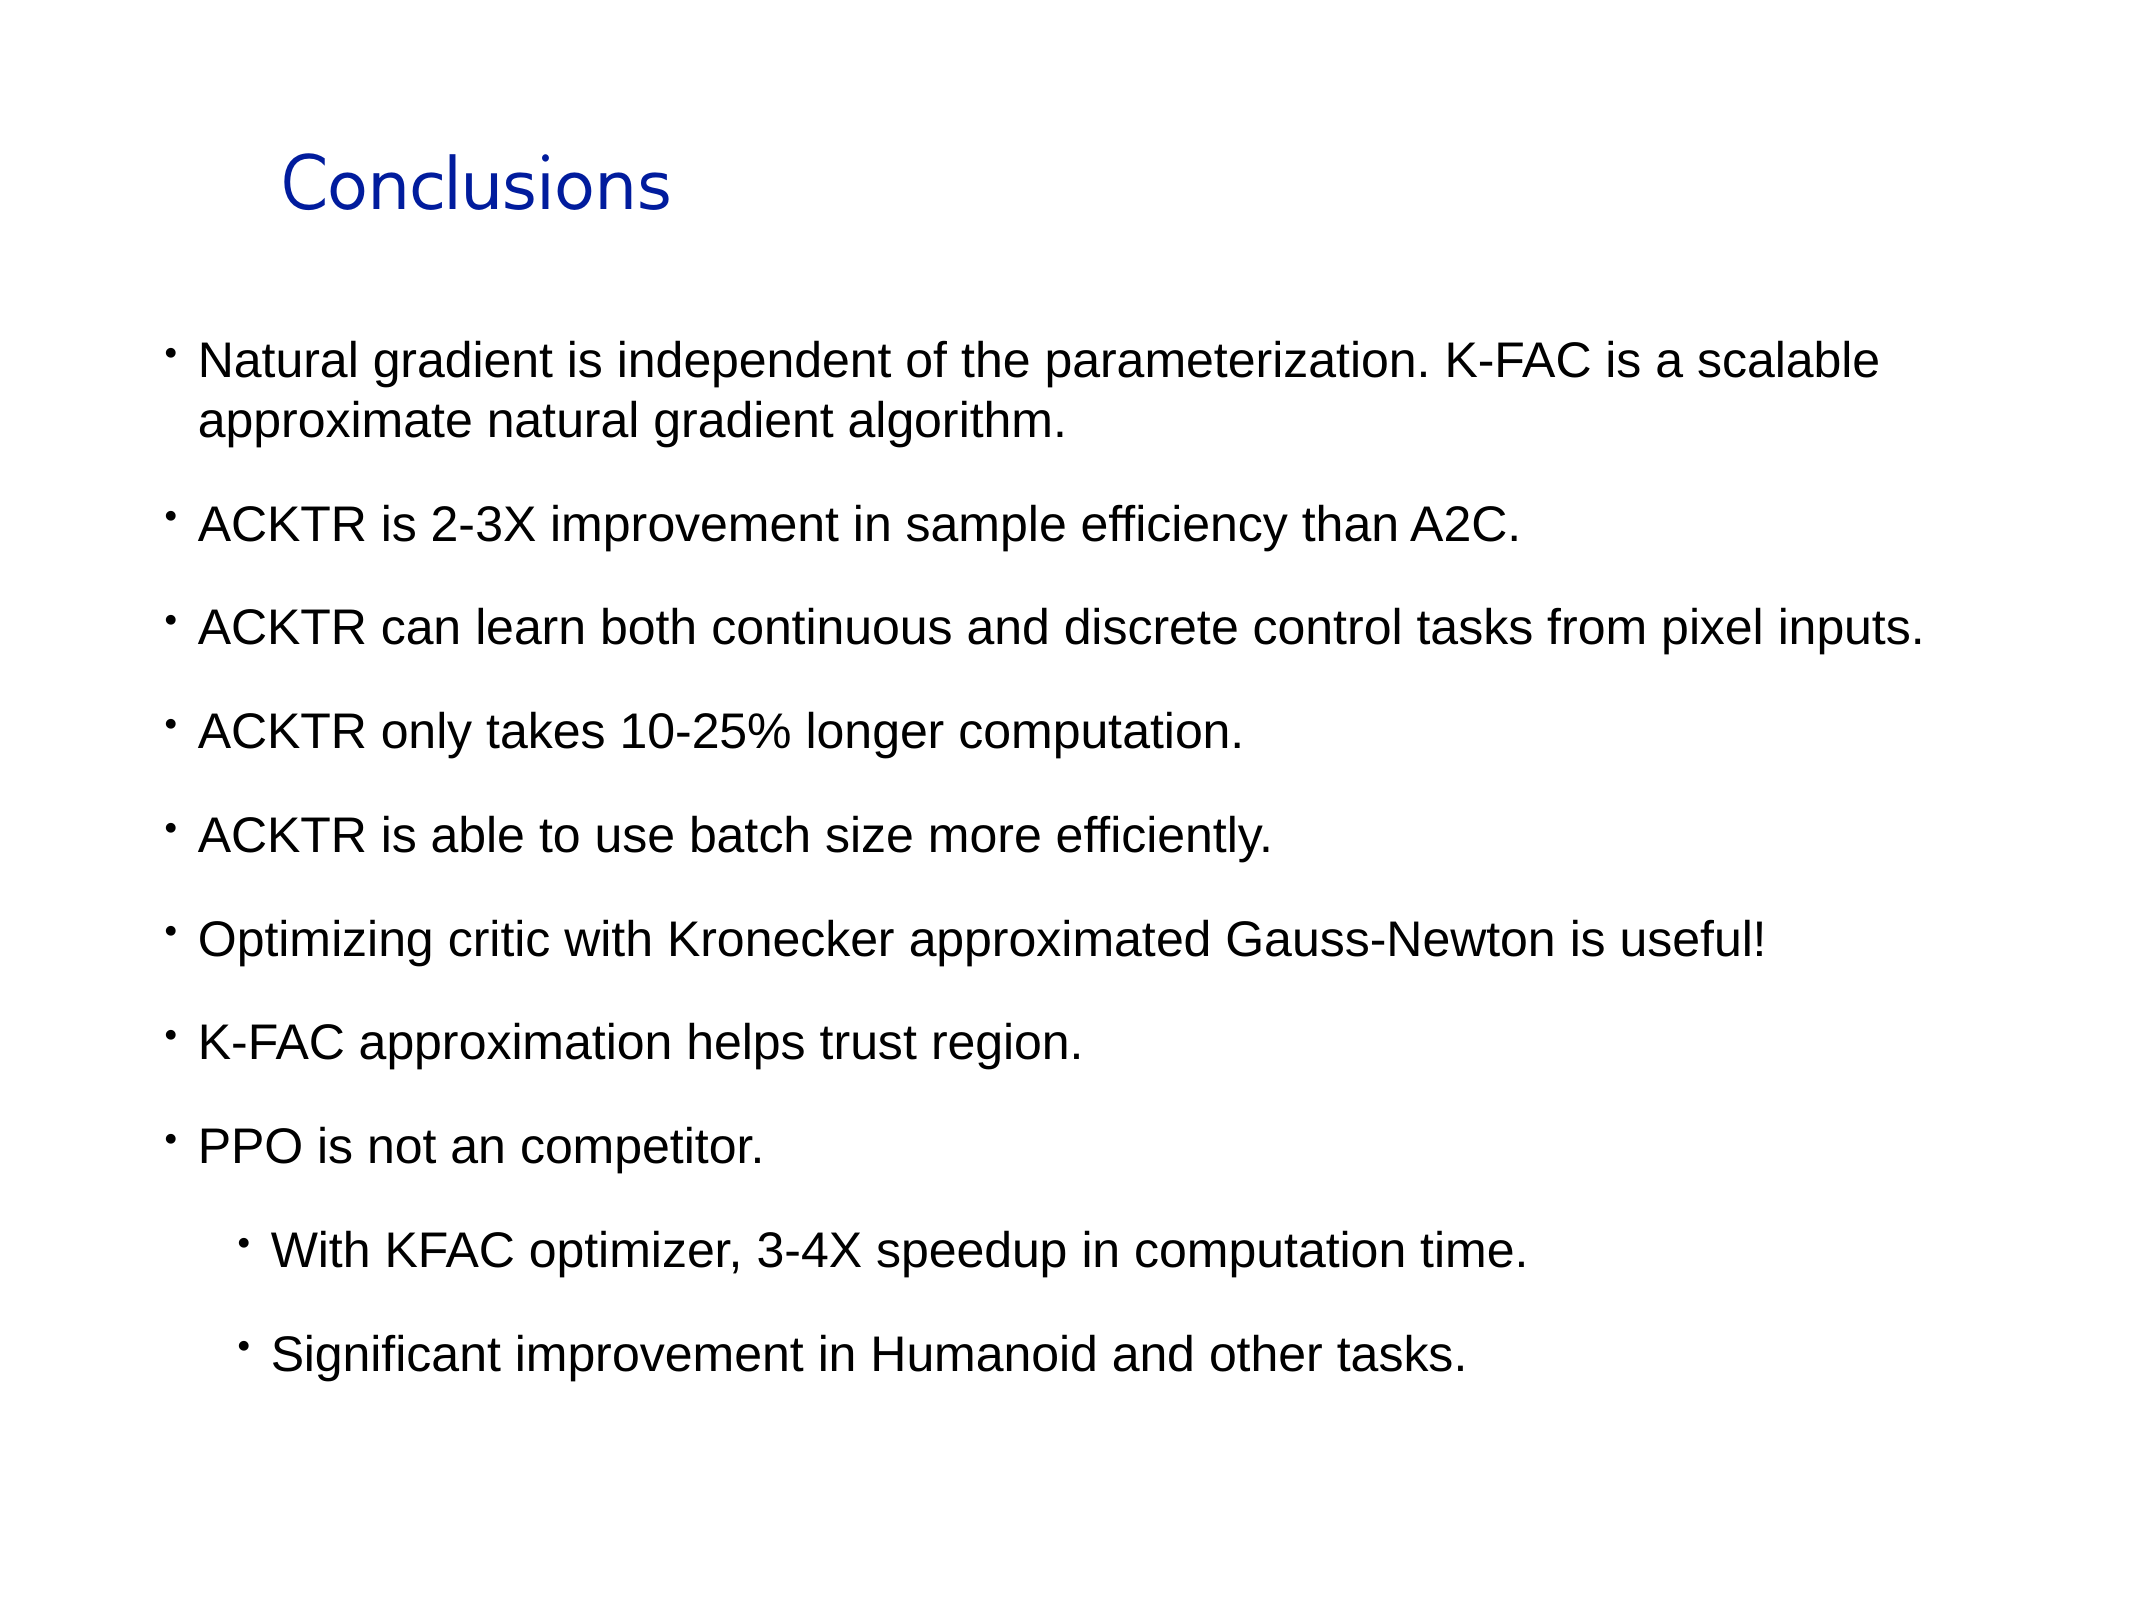

Conclusions
Natural gradient is independent of the parameterization. K-FAC is a scalable approximate natural gradient algorithm.
ACKTR is 2-3X improvement in sample efficiency than A2C.
ACKTR can learn both continuous and discrete control tasks from pixel inputs.
ACKTR only takes 10-25% longer computation.
ACKTR is able to use batch size more efficiently.
Optimizing critic with Kronecker approximated Gauss-Newton is useful!
K-FAC approximation helps trust region.
PPO is not an competitor.
With KFAC optimizer, 3-4X speedup in computation time.
Significant improvement in Humanoid and other tasks.